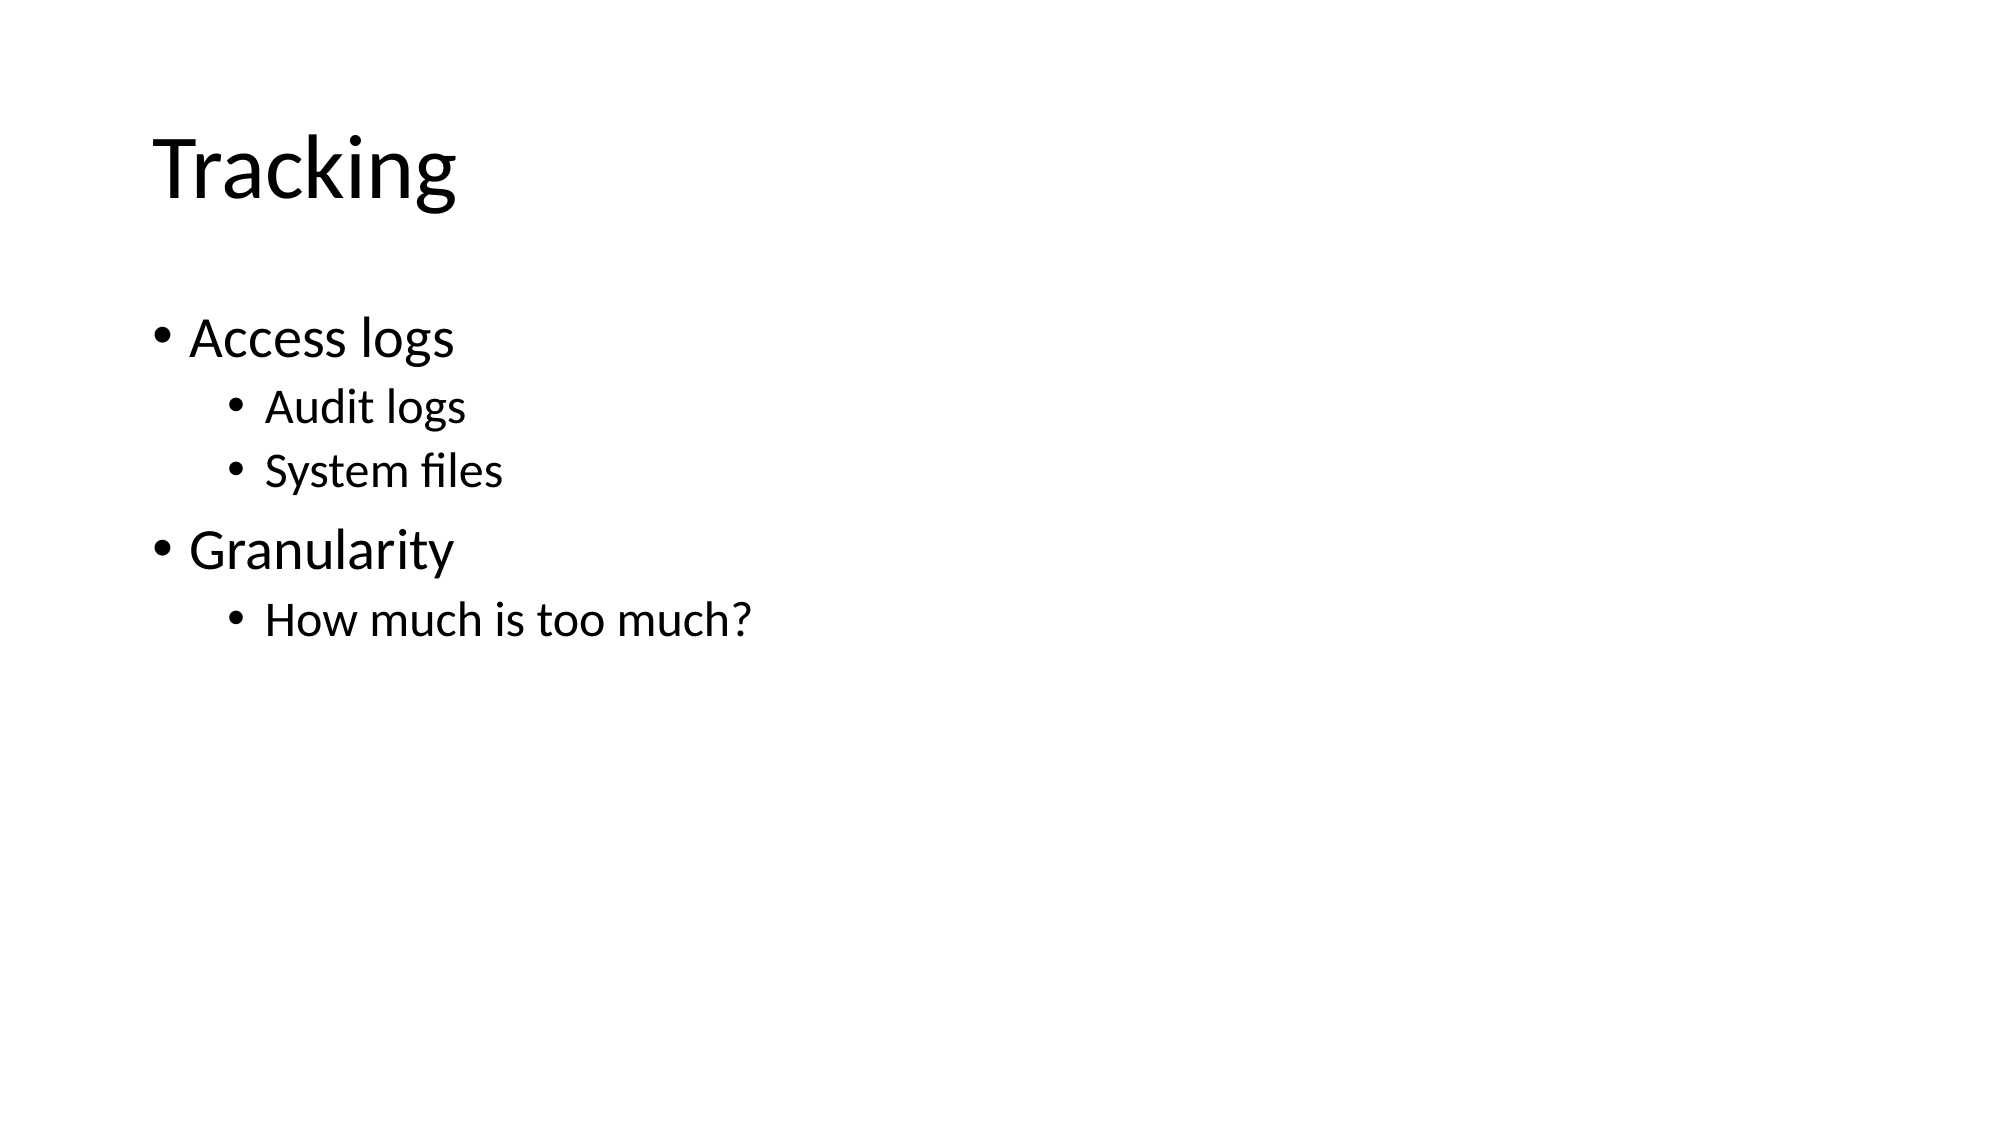

# Tracking
Access logs
Audit logs
System files
Granularity
How much is too much?